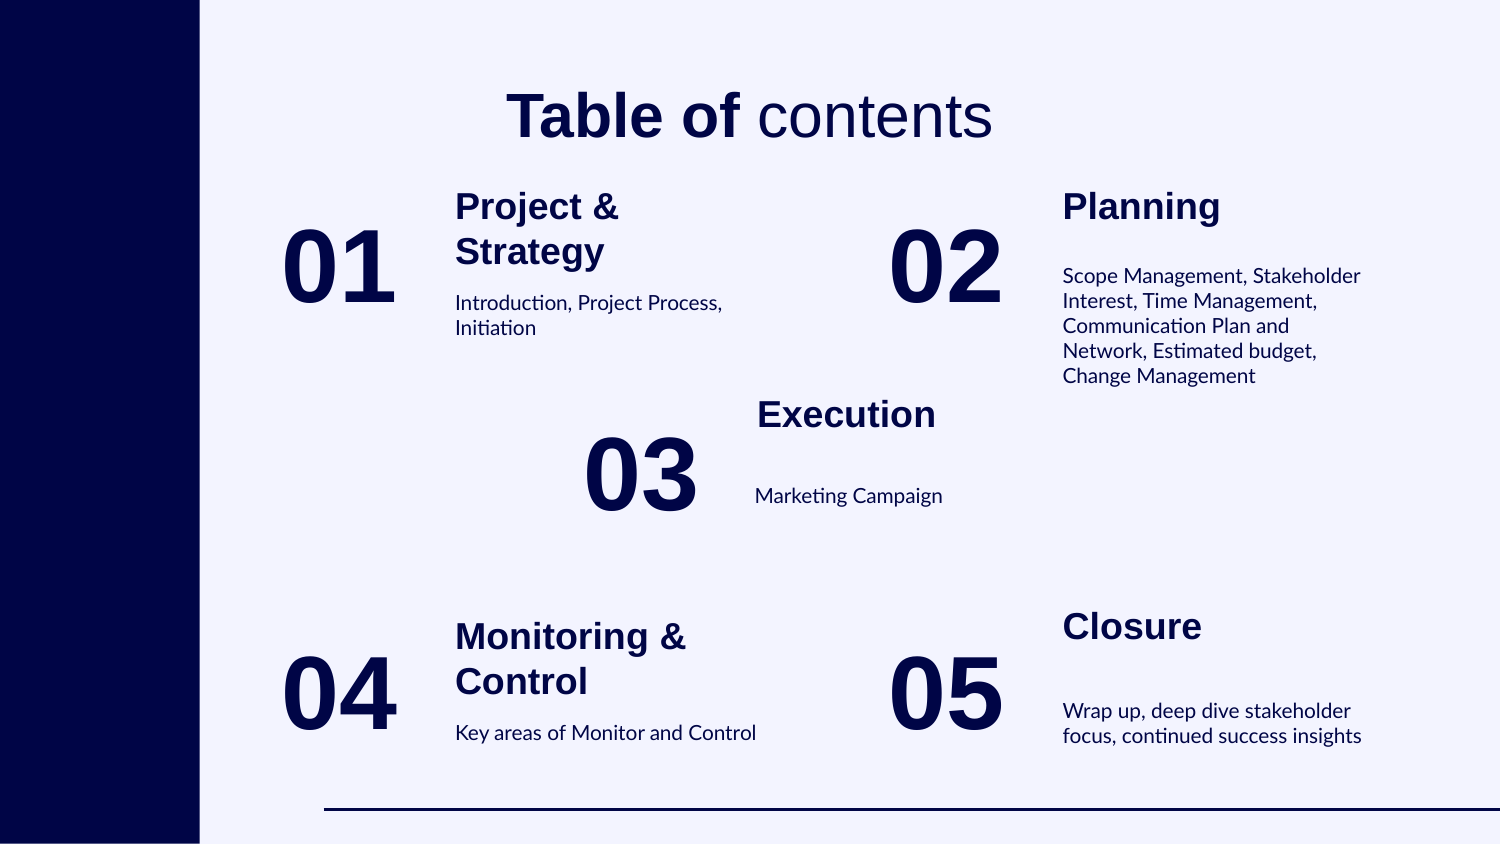

Table of contents
Project & Strategy
Planning
# 01
02
Scope Management, Stakeholder Interest, Time Management, Communication Plan and Network, Estimated budget, Change Management
Introduction, Project Process, Initiation

Execution
03
Marketing Campaign
Closure
Monitoring & Control
04
05
Wrap up, deep dive stakeholder focus, continued success insights
Key areas of Monitor and Control